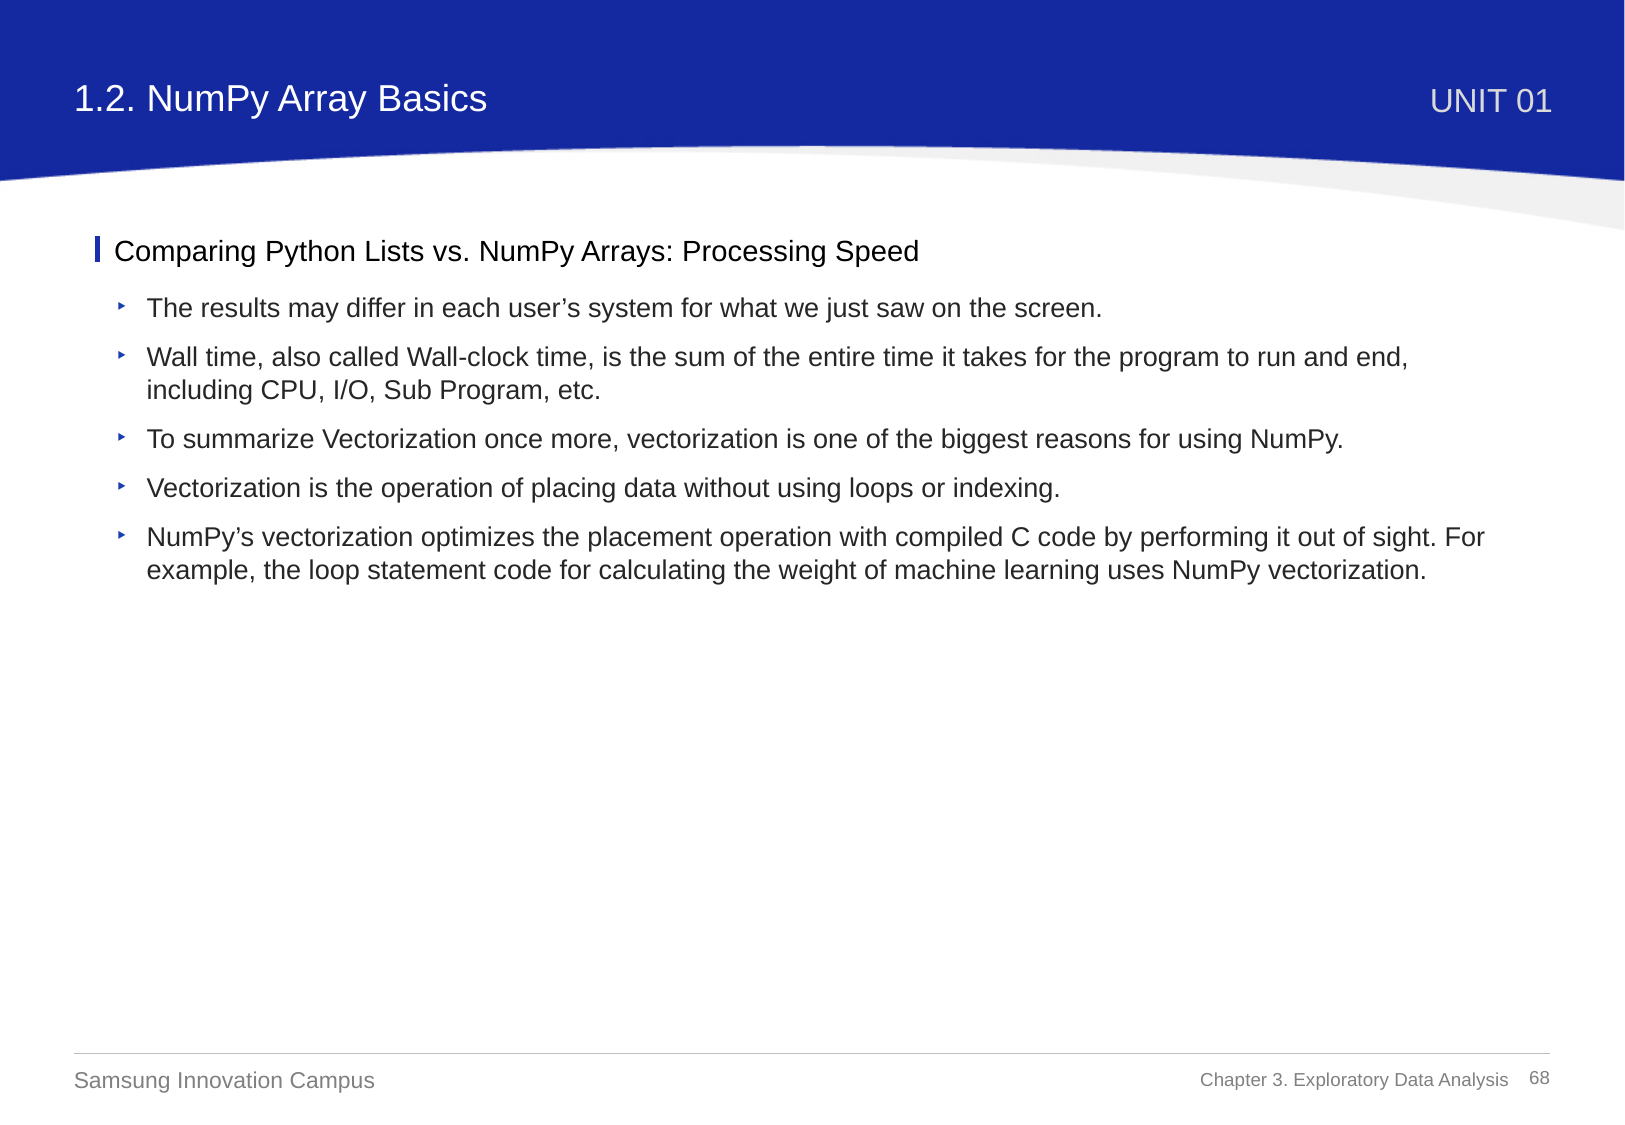

1.2. NumPy Array Basics
UNIT 01
Comparing Python Lists vs. NumPy Arrays: Processing Speed
The results may differ in each user’s system for what we just saw on the screen.
Wall time, also called Wall-clock time, is the sum of the entire time it takes for the program to run and end, including CPU, I/O, Sub Program, etc.
To summarize Vectorization once more, vectorization is one of the biggest reasons for using NumPy.
Vectorization is the operation of placing data without using loops or indexing.
NumPy’s vectorization optimizes the placement operation with compiled C code by performing it out of sight. For example, the loop statement code for calculating the weight of machine learning uses NumPy vectorization.